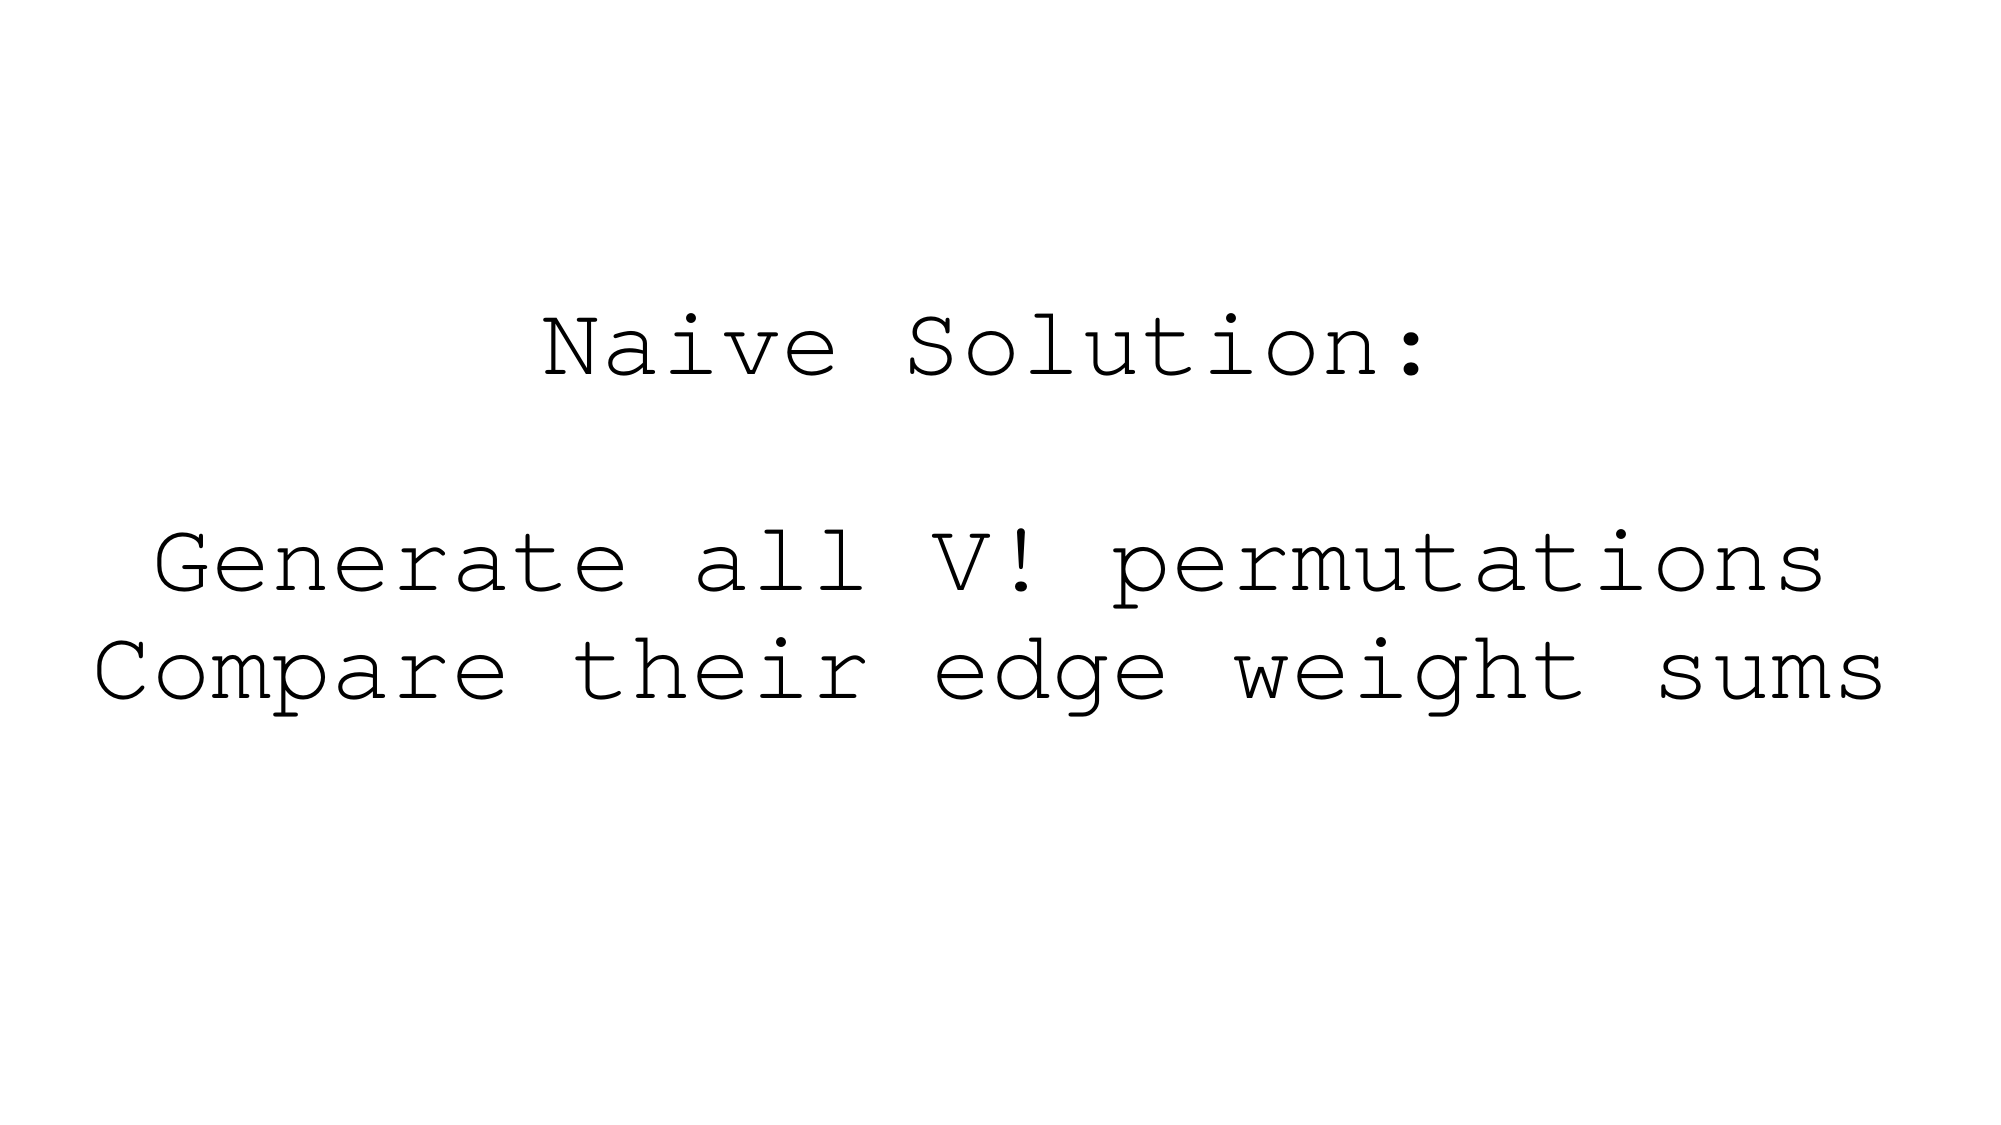

# Naive Solution: Generate all V! permutations Compare their edge weight sums